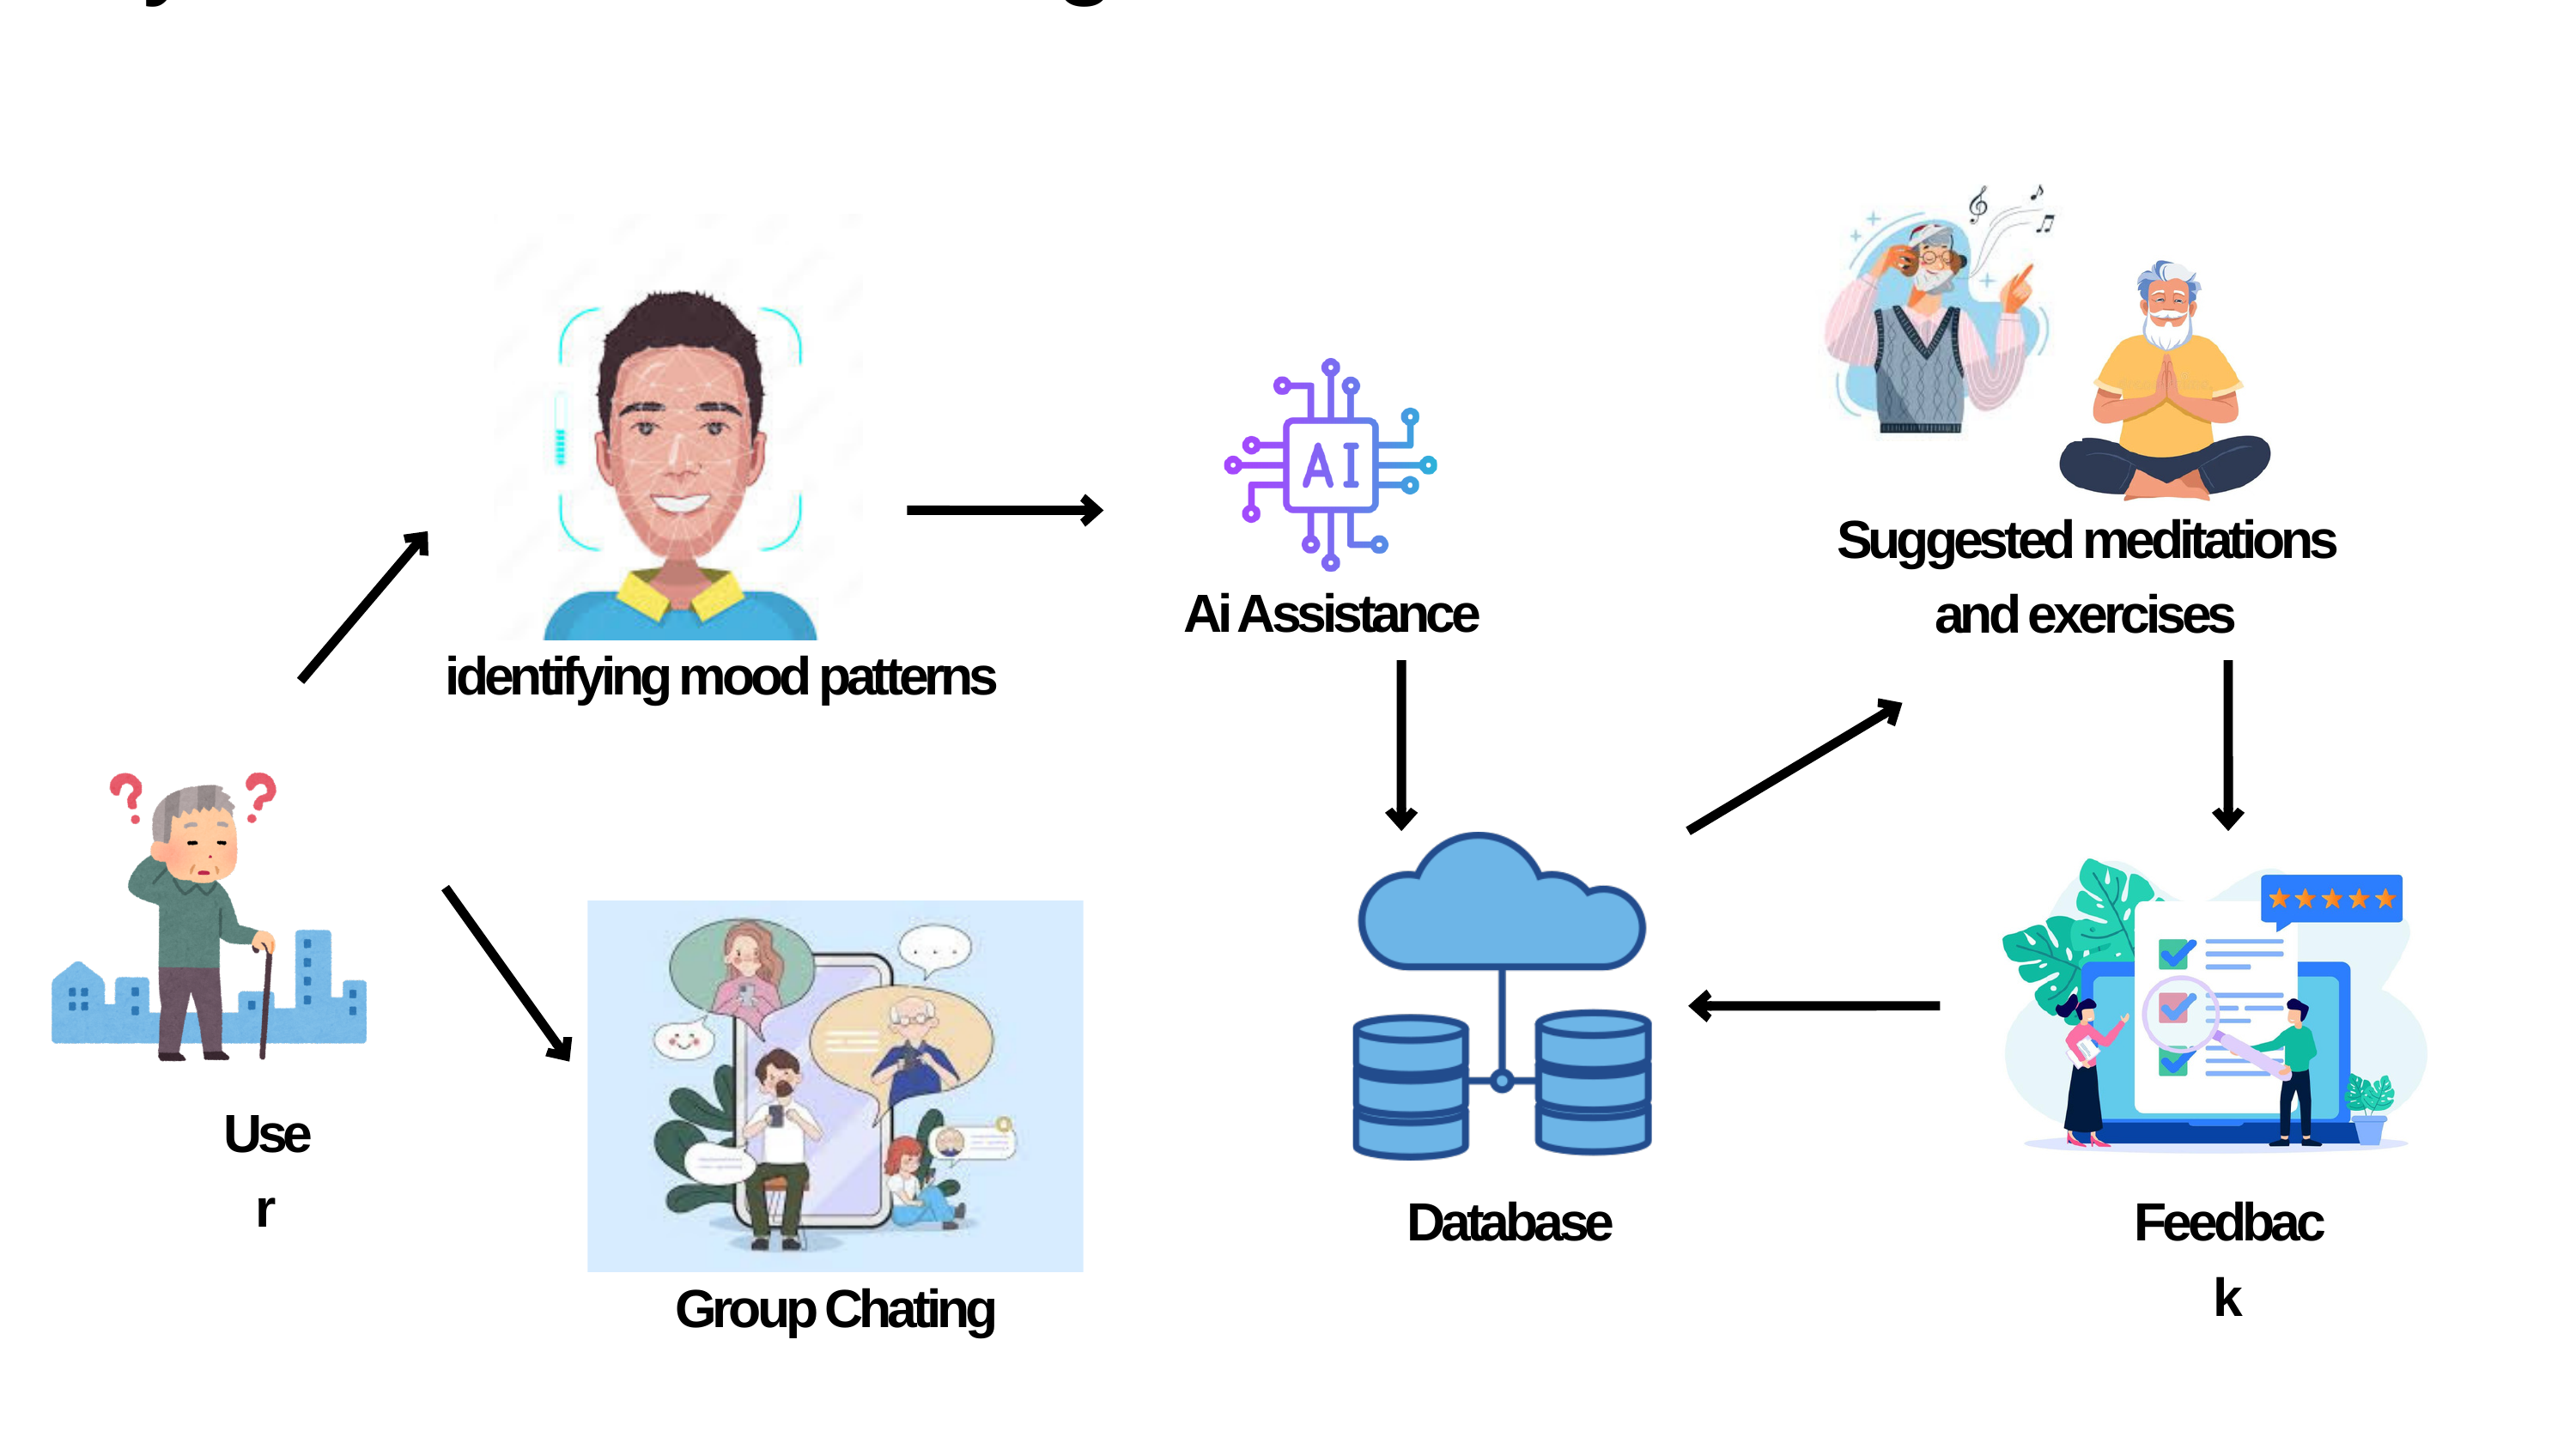

System Architecture Diagram

Suggested meditations and exercises

Ai Assistance
identifying mood patterns

User
Database
Feedback
Group Chating